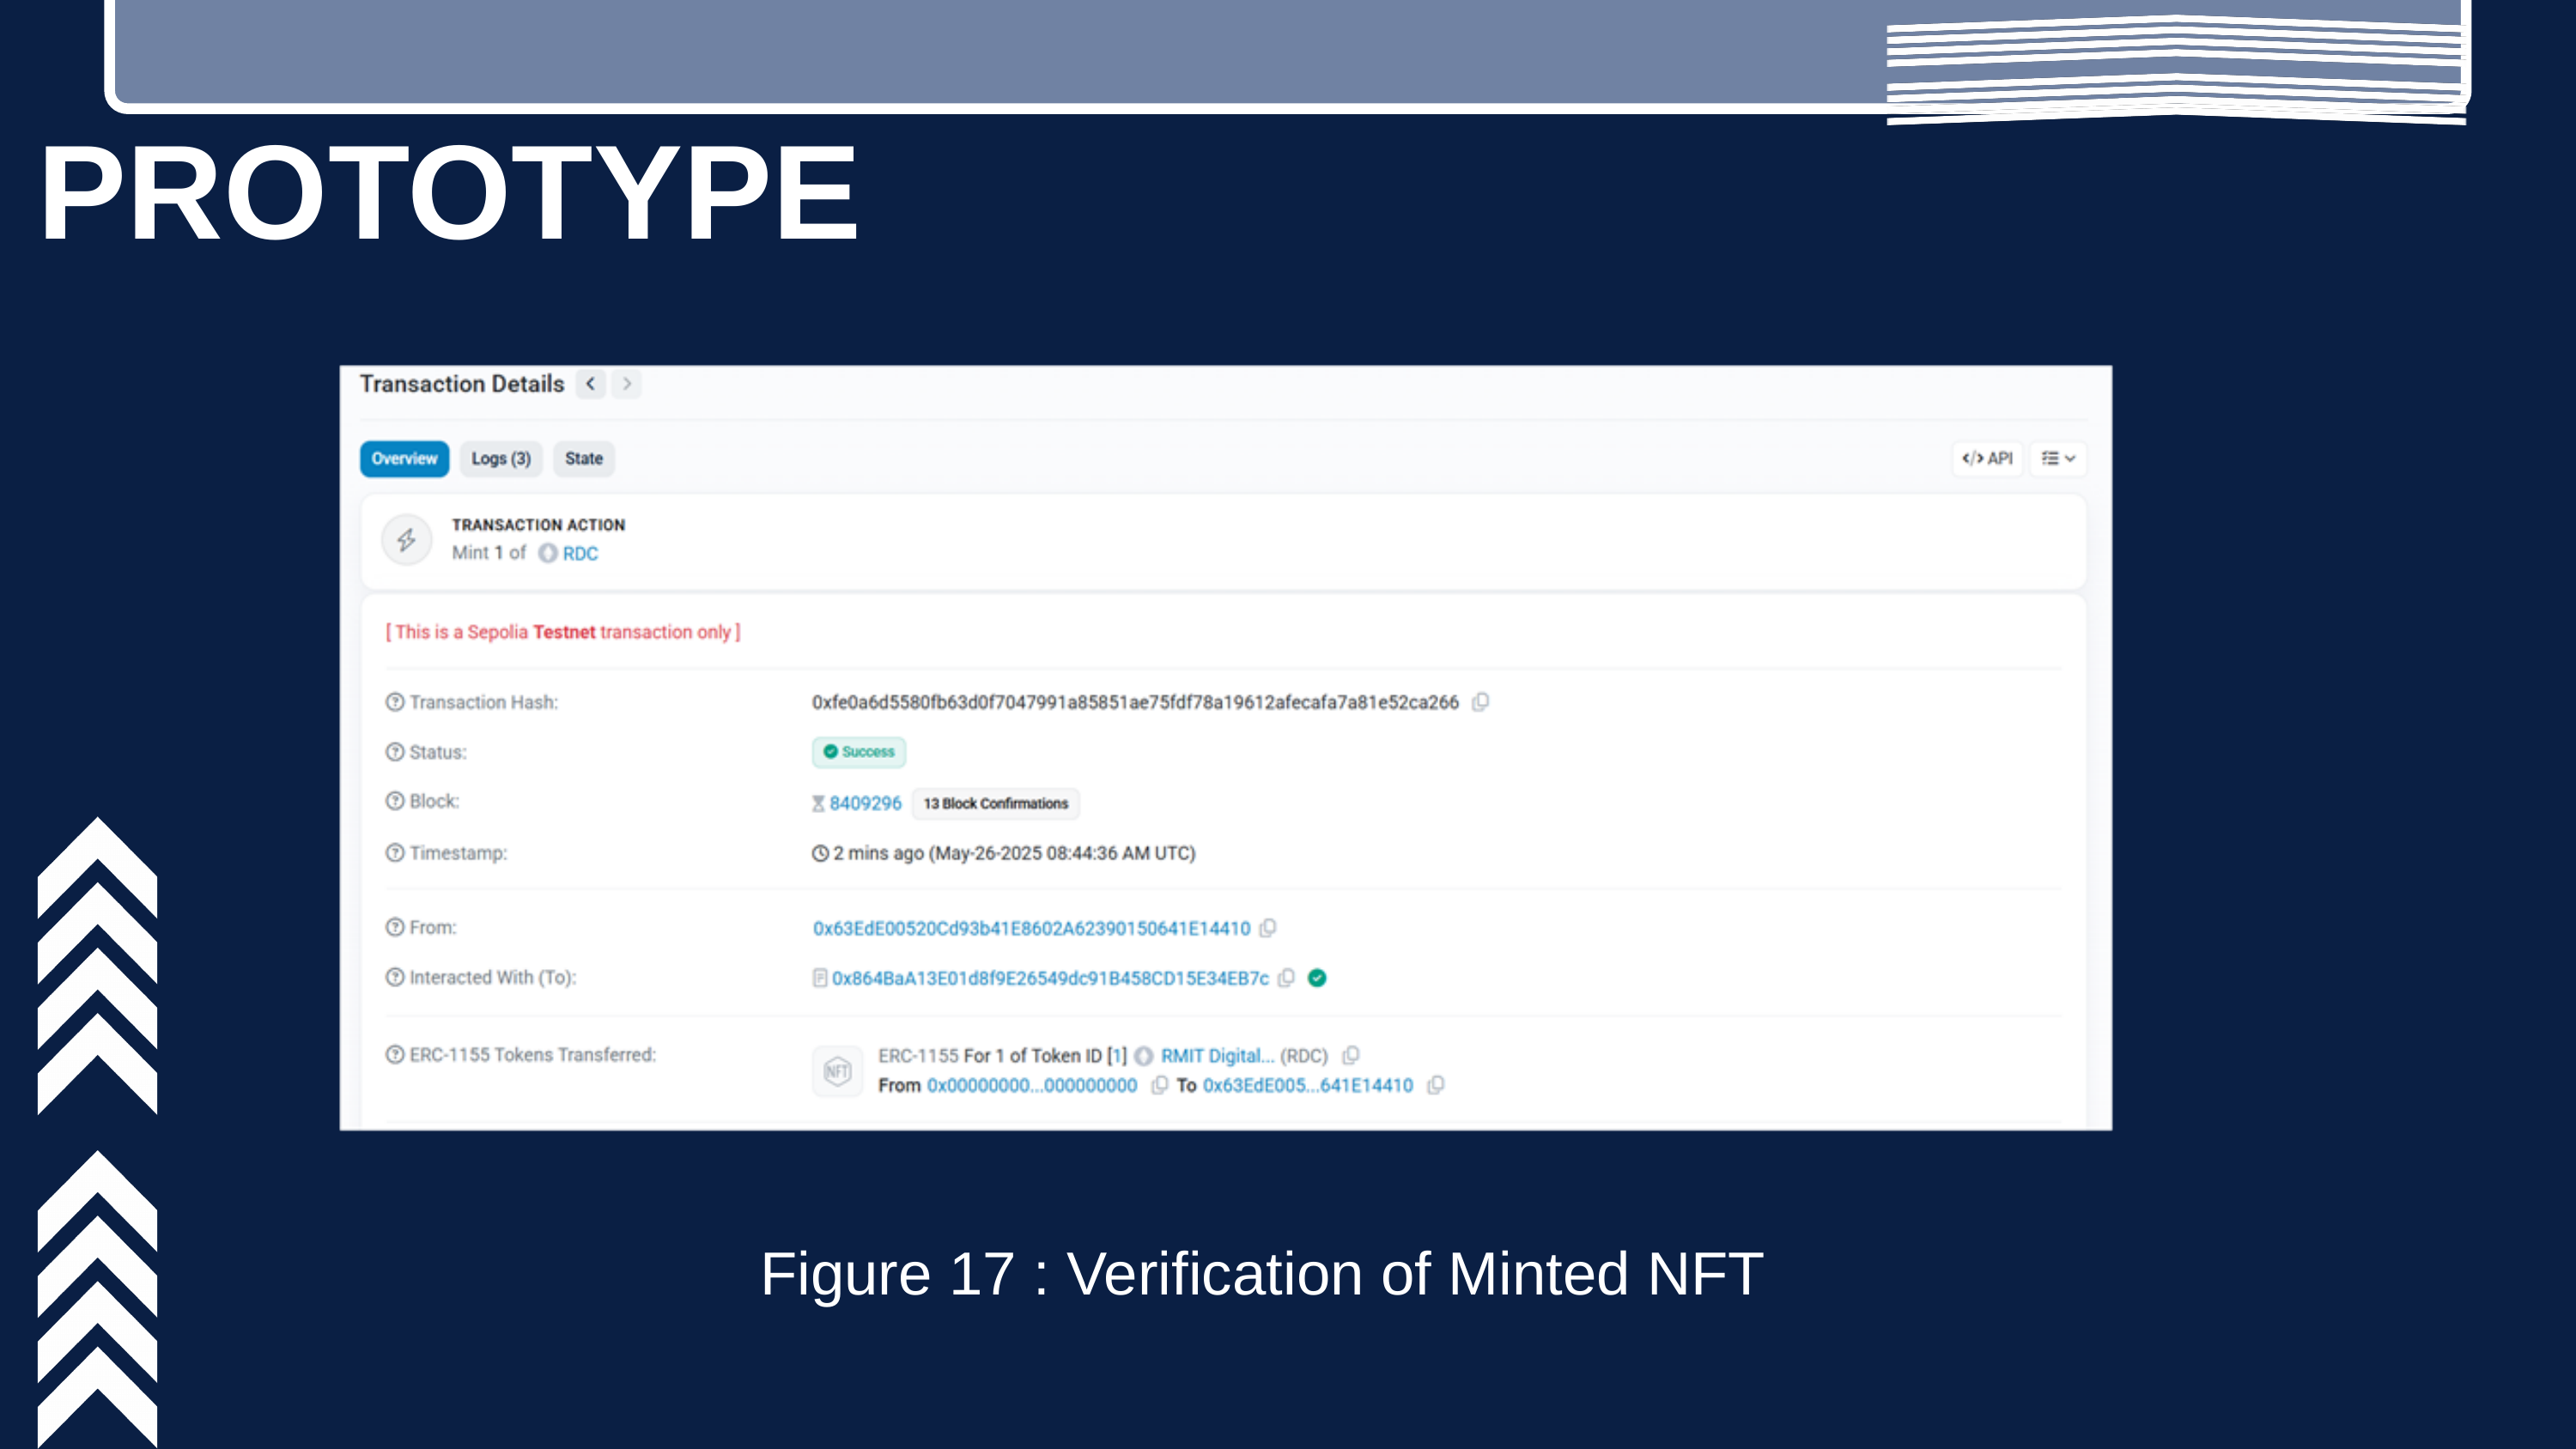

PROTOTYPE

Figure 17 : Verification of Minted NFT